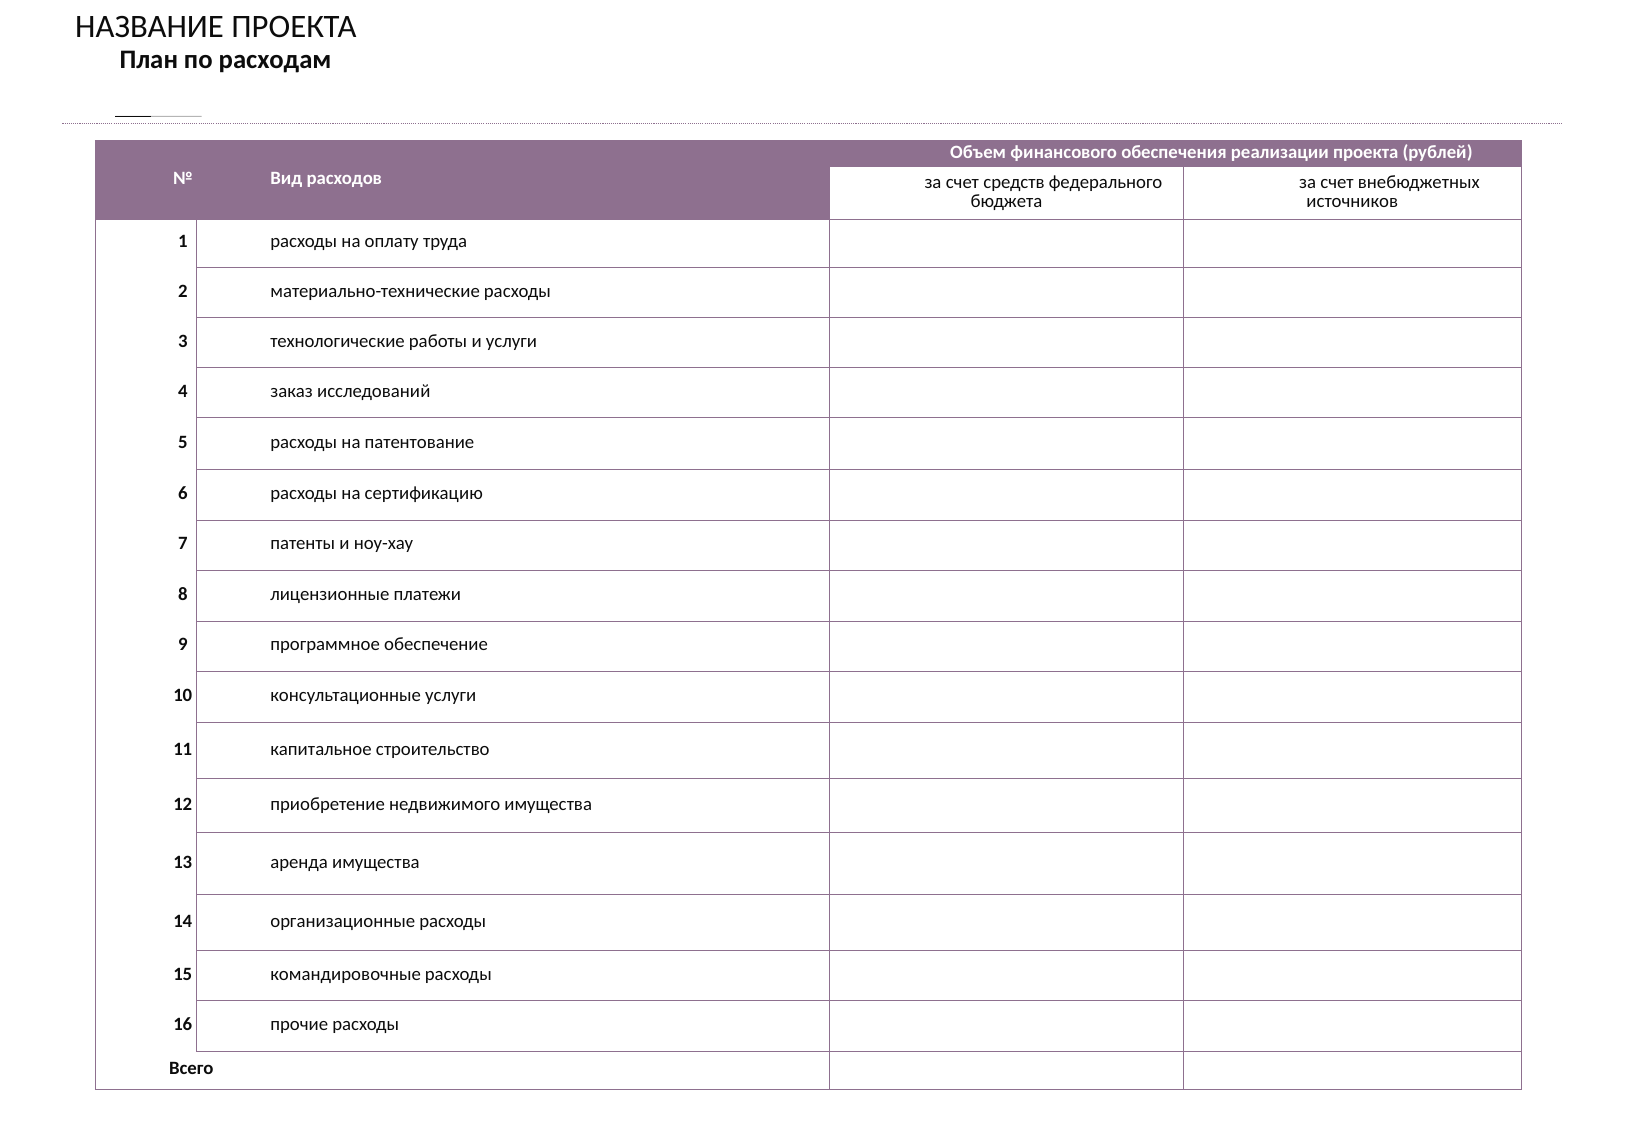

НАЗВАНИЕ ПРОЕКТА
План по расходам
| № | Вид расходов | Объем финансового обеспечения реализации проекта (рублей) |  |
| --- | --- | --- | --- |
|  |  | за счет средств федерального бюджета | за счет внебюджетных источников |
| 1 | расходы на оплату труда |  |  |
| 2 | материально-технические расходы |  |  |
| 3 | технологические работы и услуги |  |  |
| 4 | заказ исследований |  |  |
| 5 | расходы на патентование |  |  |
| 6 | расходы на сертификацию |  |  |
| 7 | патенты и ноу-хау |  |  |
| 8 | лицензионные платежи |  |  |
| 9 | программное обеспечение |  |  |
| 10 | консультационные услуги |  |  |
| 11 | капитальное строительство |  |  |
| 12 | приобретение недвижимого имущества |  |  |
| 13 | аренда имущества |  |  |
| 14 | организационные расходы |  |  |
| 15 | командировочные расходы |  |  |
| 16 | прочие расходы |  |  |
| Всего |  |  |  |